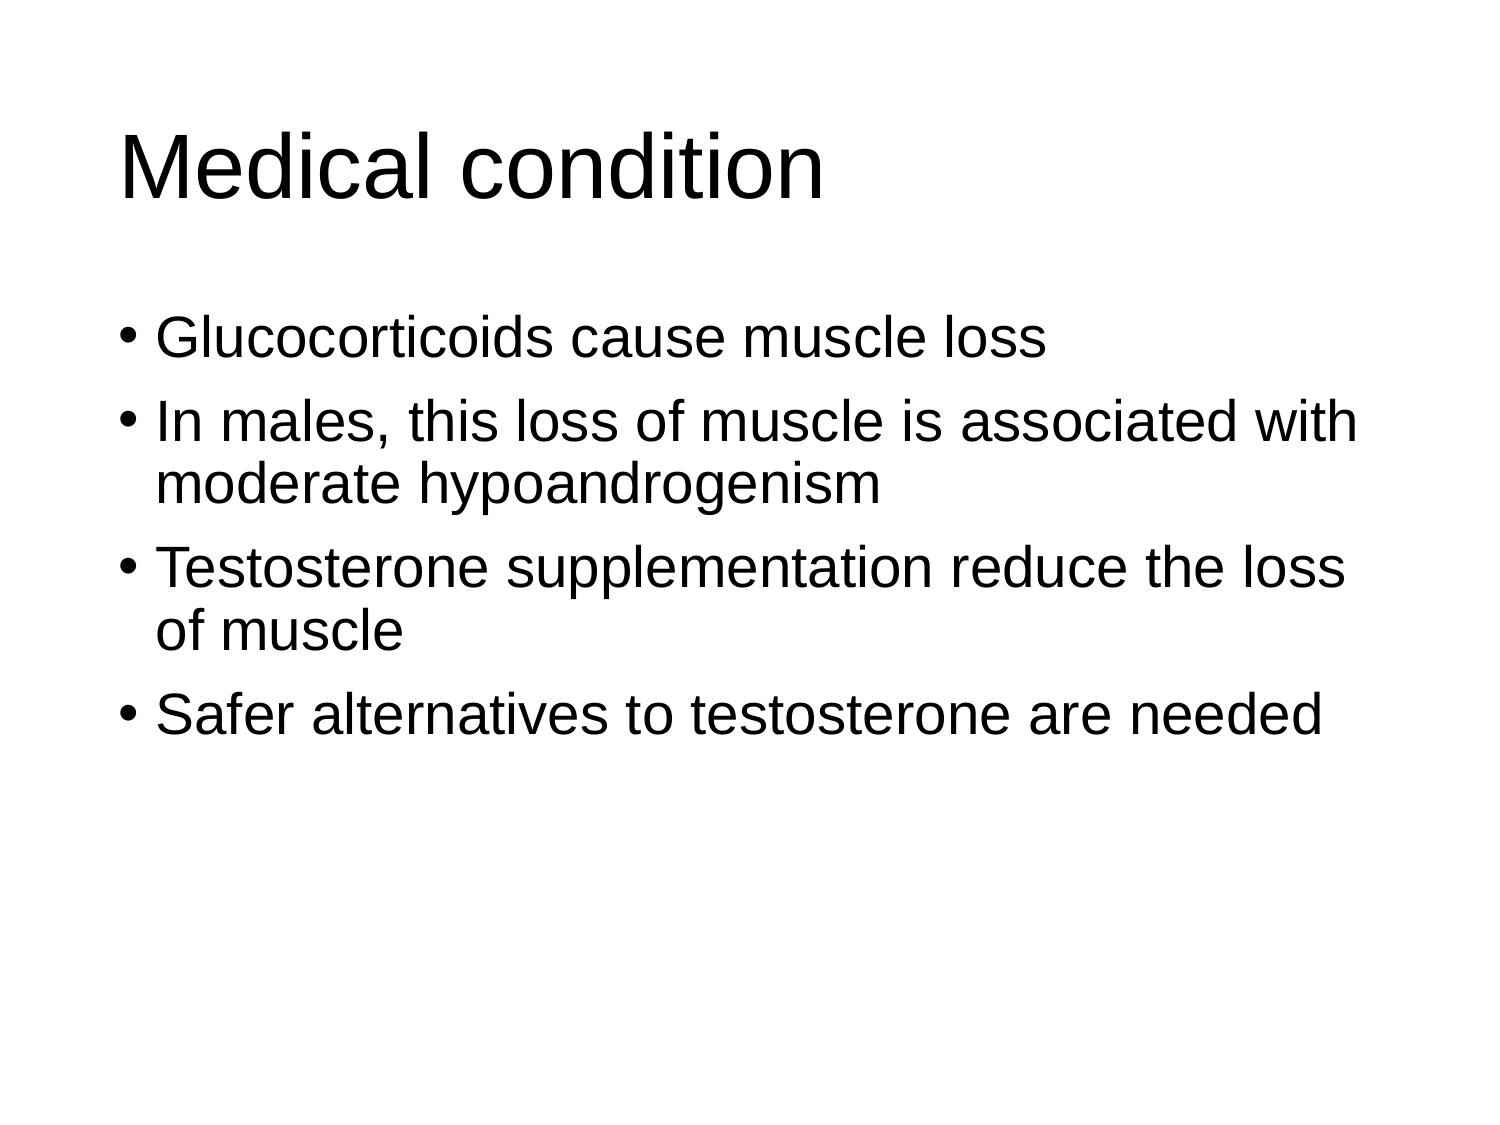

# Medical condition
Glucocorticoids cause muscle loss
In males, this loss of muscle is associated with moderate hypoandrogenism
Testosterone supplementation reduce the loss of muscle
Safer alternatives to testosterone are needed